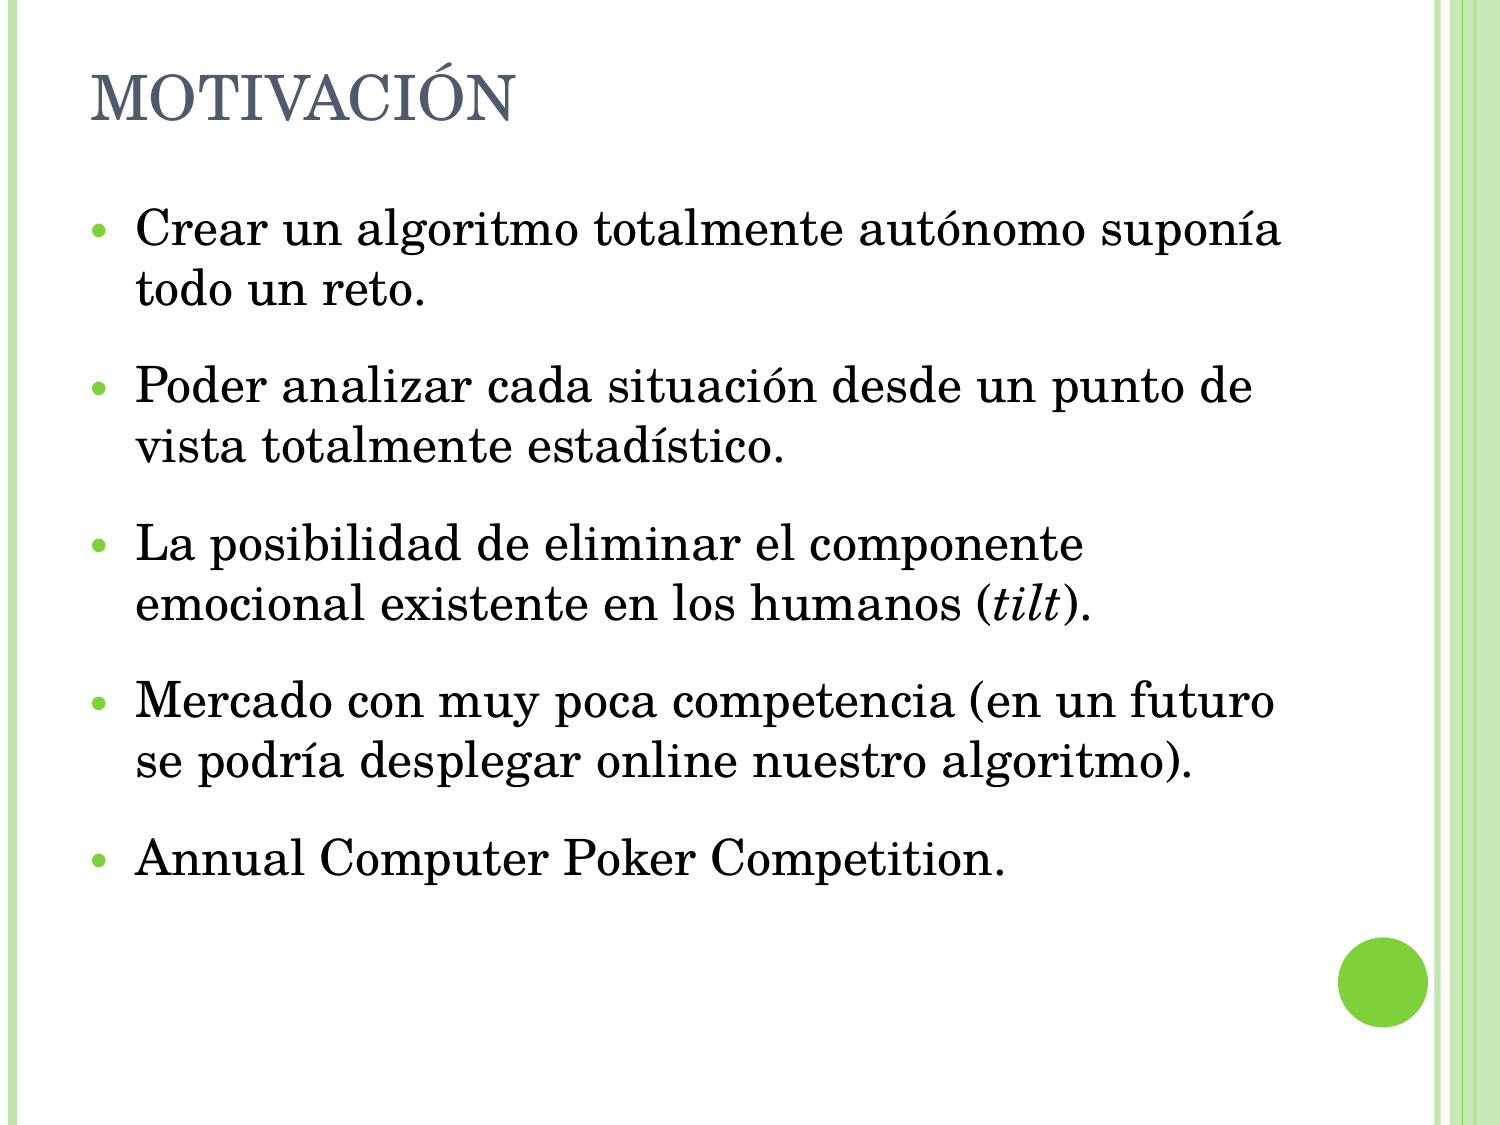

# Motivación
Crear un algoritmo totalmente autónomo suponía todo un reto.
Poder analizar cada situación desde un punto de vista totalmente estadístico.
La posibilidad de eliminar el componente emocional existente en los humanos (tilt).
Mercado con muy poca competencia (en un futuro se podría desplegar online nuestro algoritmo).
Annual Computer Poker Competition.